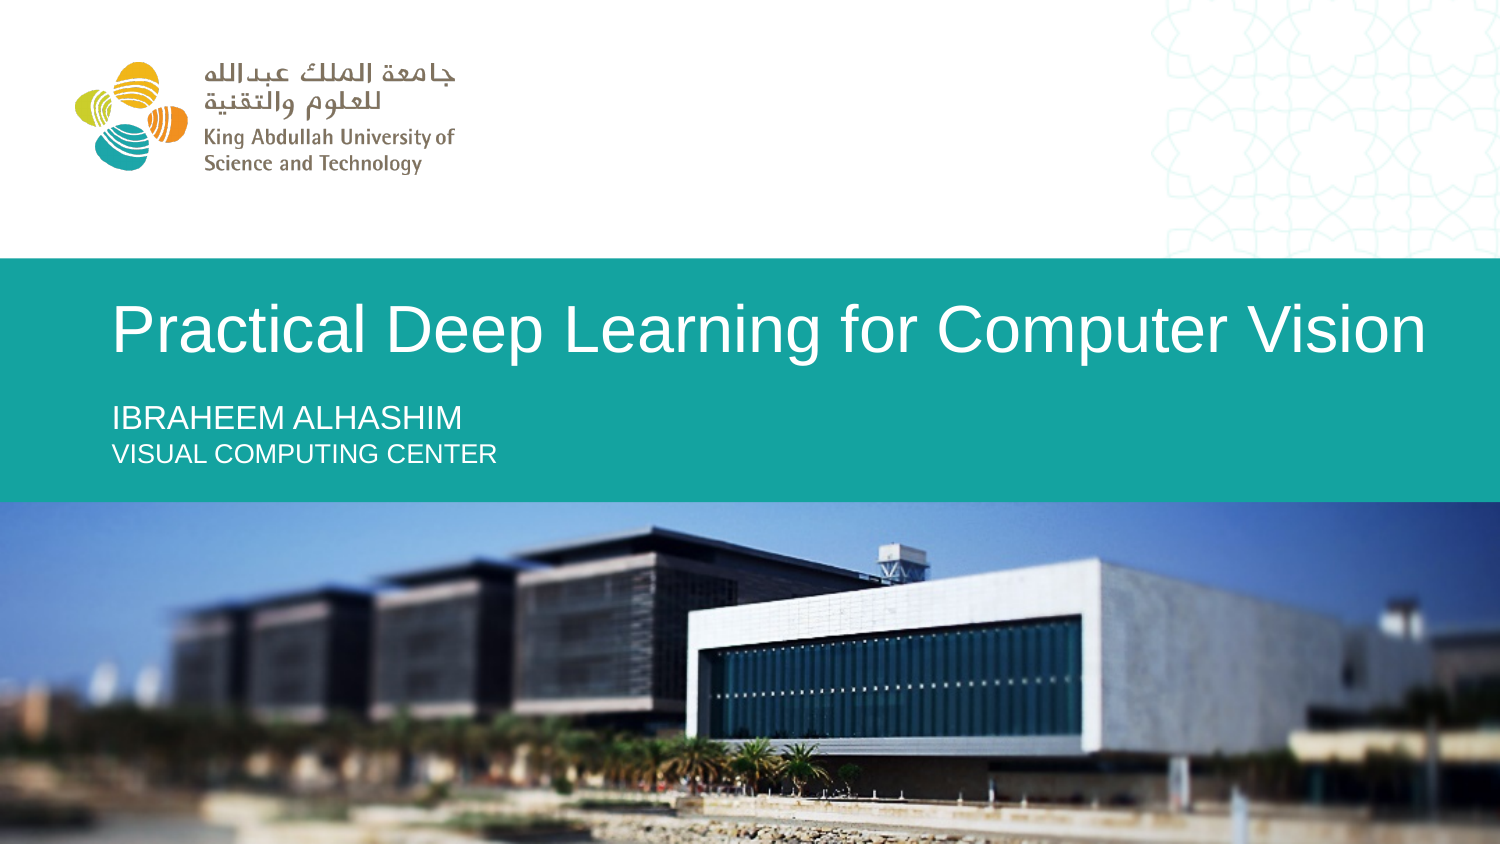

# Practical Deep Learning for Computer Vision
Ibraheem Alhashim
Visual Computing Center